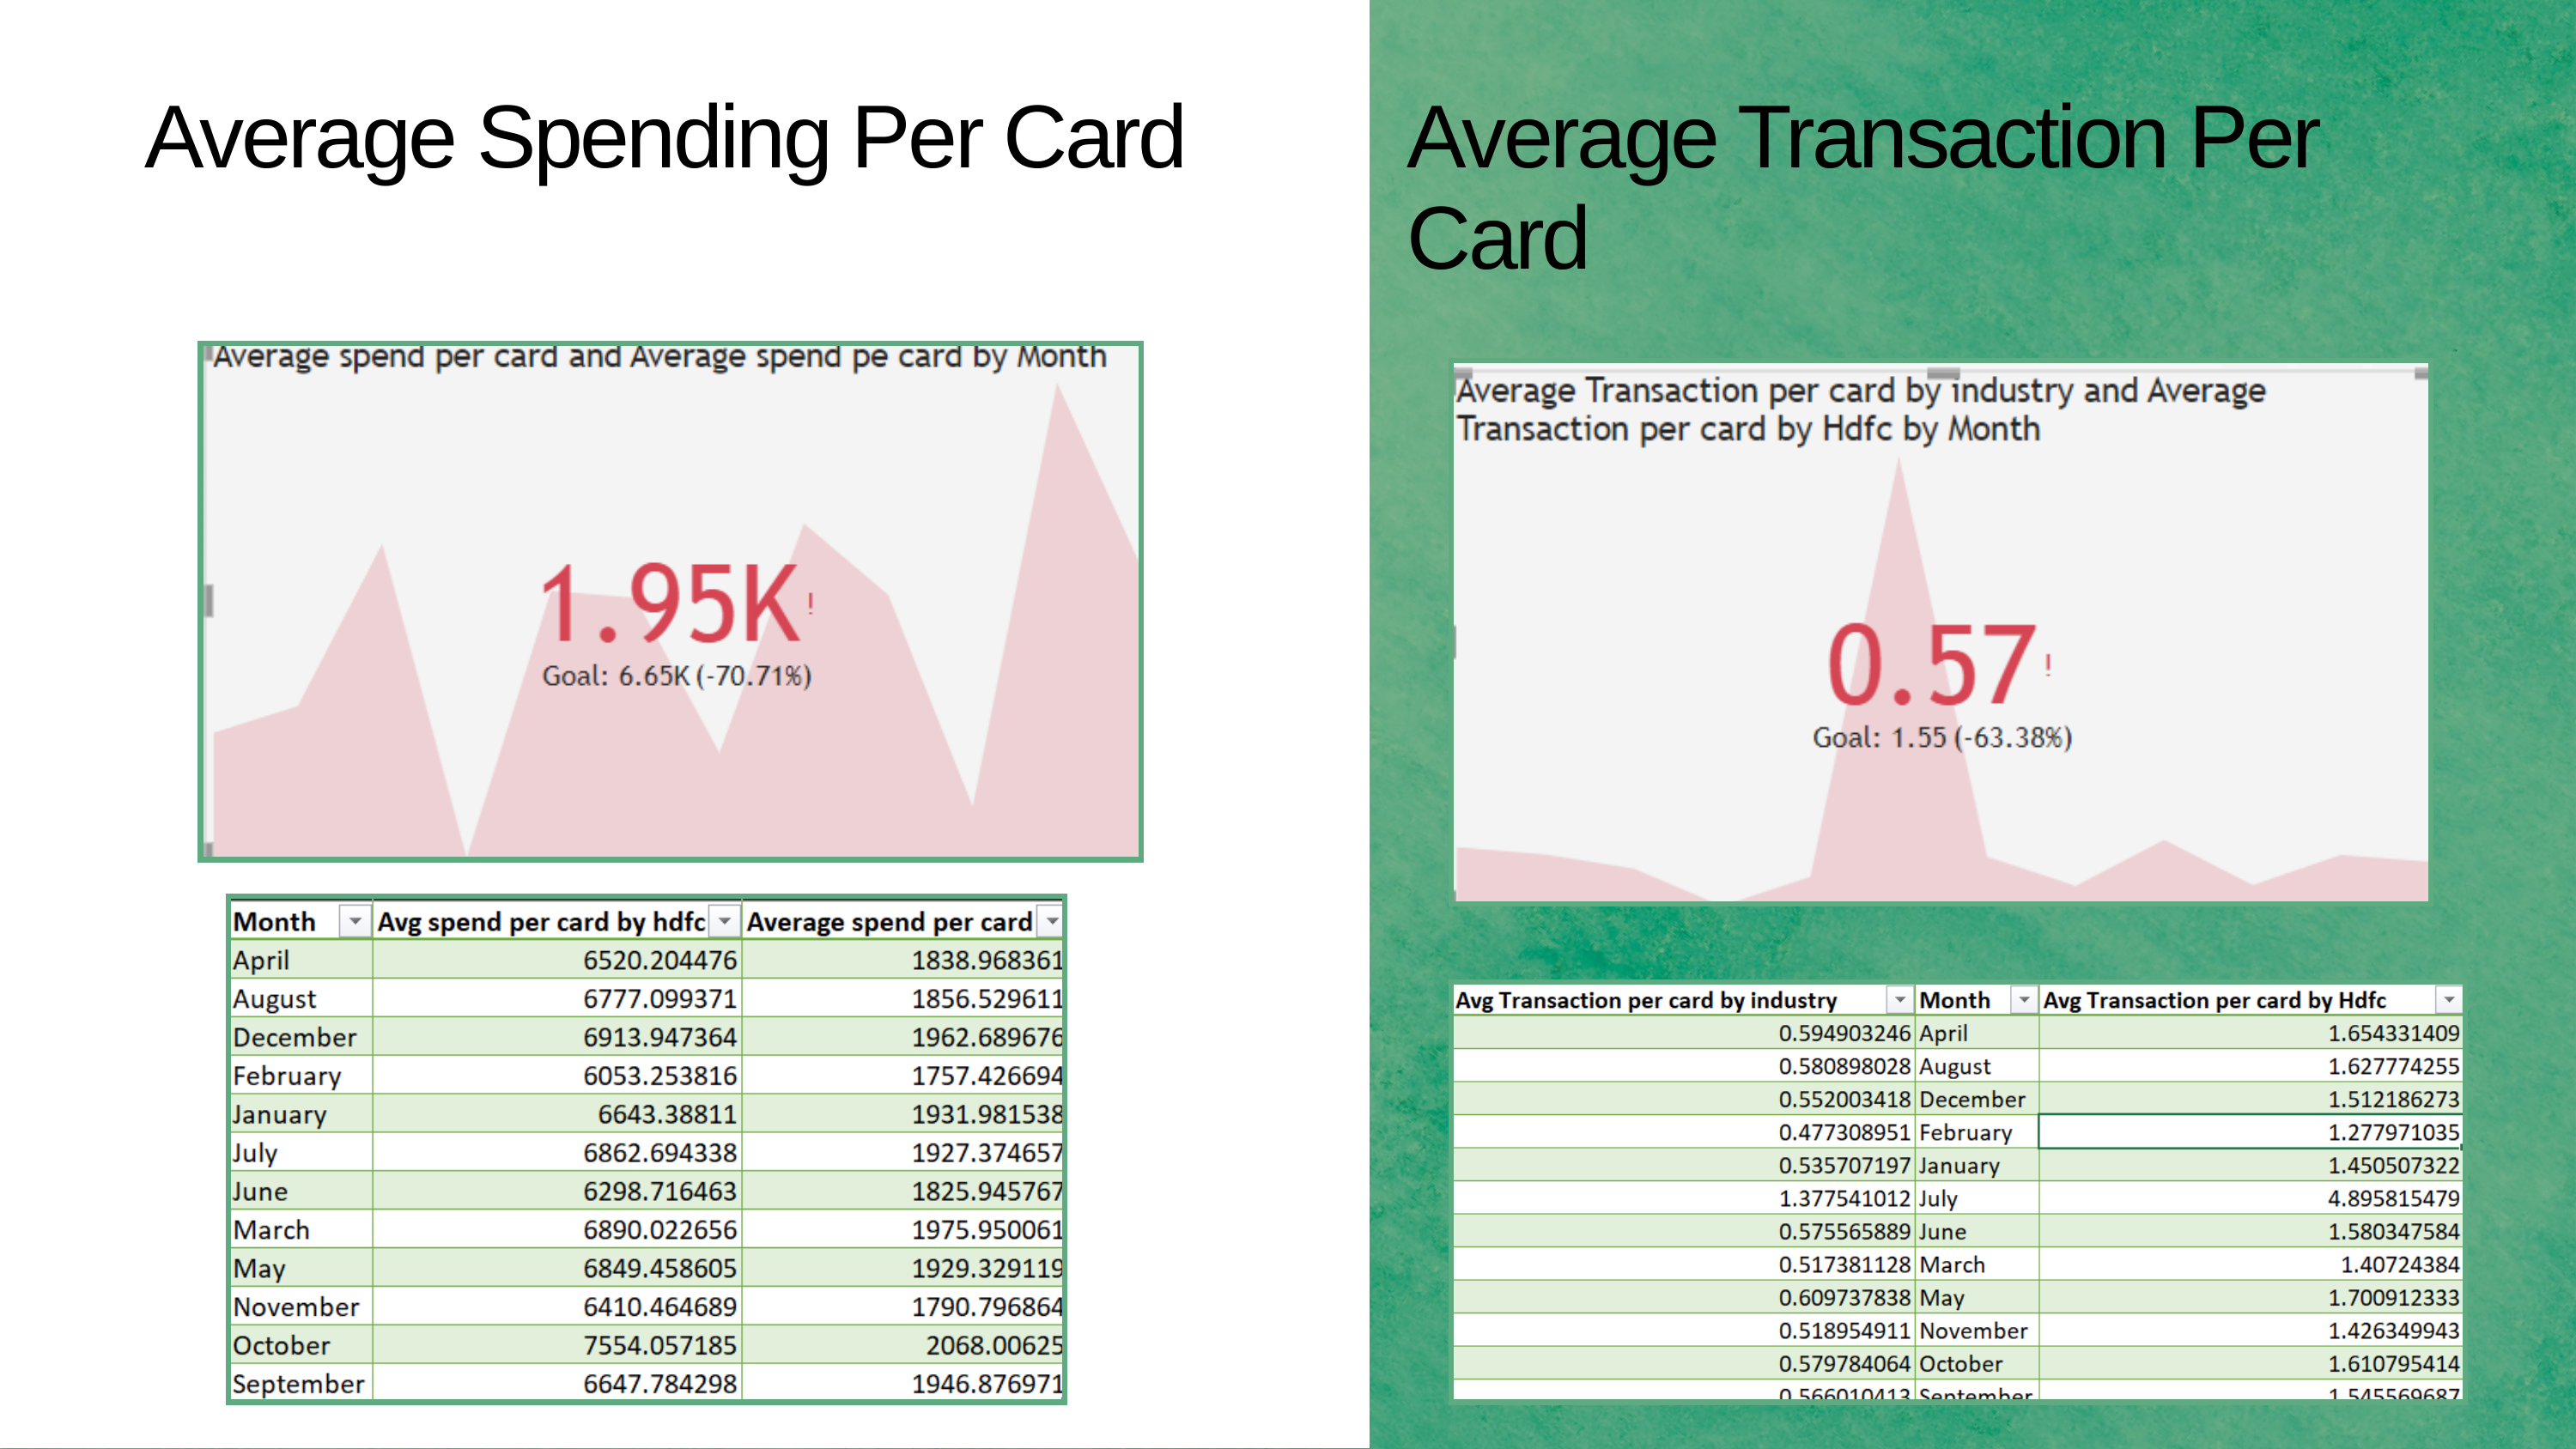

Average Spending Per Card
Average Transaction Per Card